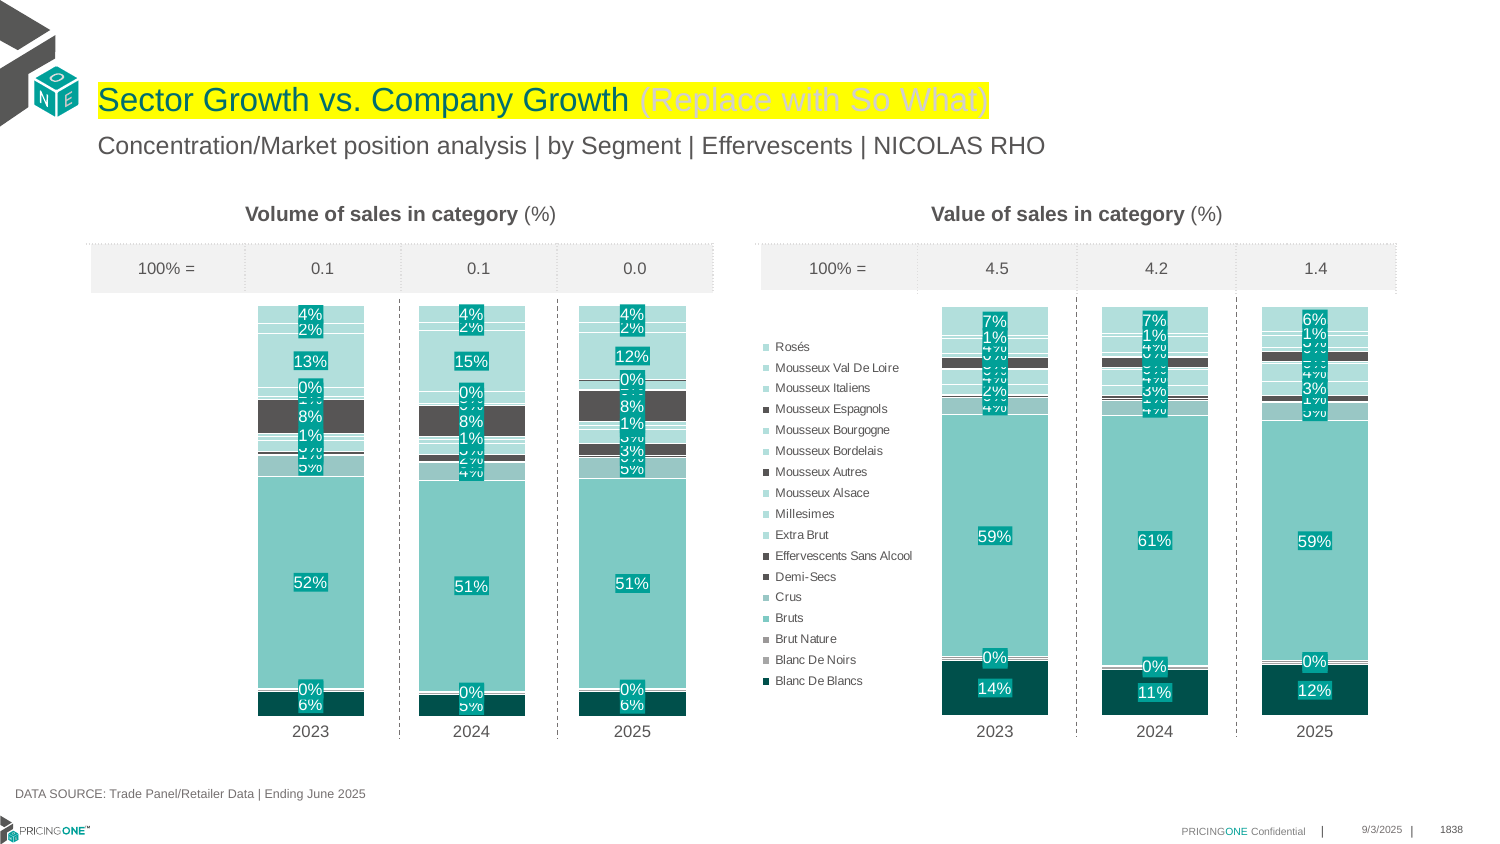

# Sector Growth vs. Company Growth (Replace with So What)
Concentration/Market position analysis | by Segment | Effervescents | NICOLAS RHO
| Volume of sales in category (%) |  |  |  |
| --- | --- | --- | --- |
| 100% = | 0.1 | 0.1 | 0.0 |
| Value of sales in category (%) |  |  |  |
| --- | --- | --- | --- |
| 100% = | 4.5 | 4.2 | 1.4 |

### Chart

| Category | Blanc De Blancs | Blanc De Noirs | Brut Nature | Bruts | Crus | Demi-Secs | Effervescents Sans Alcool | Extra Brut | Millesimes | Mousseux Alsace | Mousseux Autres | Mousseux Bordelais | Mousseux Bourgogne | Mousseux Espagnols | Mousseux Italiens | Mousseux Val De Loire | Rosés |
|---|---|---|---|---|---|---|---|---|---|---|---|---|---|---|---|---|---|
| 2023 | 0.06096366811698079 | 0.004552842245530441 | 0.00293764322272585 | 0.5156724780181507 | 0.04968755993902624 | 0.0033313479845344693 | 0.007187635651480431 | 0.027589618308280925 | 0.009226824417771227 | 0.006935260804167213 | 0.08328369961336174 | 0.007076590718662615 | 0.021068252253707388 | 2.018998778505739e-05 | 0.13120463562119544 | 0.024328935280994154 | 0.044932817815645225 |
| 2024 | 0.05241870594672303 | 0.005621654096619497 | 0.0024138781903423417 | 0.5143813498406841 | 0.04248425615002521 | 0.0035188979841435024 | 0.01538445033311519 | 0.02709980581691002 | 0.009301477293452489 | 0.007885335421784982 | 0.07705099183572754 | 0.004291339005053052 | 0.027528939717415327 | 0.0 | 0.1499608415315789 | 0.02002982480608512 | 0.04062825203033977 |
| 2025 | 0.05943204191277071 | 0.005639536823839557 | 0.0031034137551306435 | 0.5097941068508693 | 0.05279140387759869 | 0.003070043714752895 | 0.02949911569392999 | 0.034037441185303836 | 0.01141255380919011 | 0.008075549771415223 | 0.07715153335335535 | 0.0020022024226649315 | 0.023292288183668703 | 0.00010011012113324657 | 0.1150932692628558 | 0.02429338939500117 | 0.04121199986651984 |

### Chart

| Category | Blanc De Blancs | Blanc De Noirs | Brut Nature | Bruts | Crus | Demi-Secs | Effervescents Sans Alcool | Extra Brut | Millesimes | Mousseux Alsace | Mousseux Autres | Mousseux Bordelais | Mousseux Bourgogne | Mousseux Espagnols | Mousseux Italiens | Mousseux Val De Loire | Rosés |
|---|---|---|---|---|---|---|---|---|---|---|---|---|---|---|---|---|---|
| 2023 | 0.13542616772340954 | 0.004613700116867887 | 0.0038920202410084475 | 0.5908531042850889 | 0.04243316750415653 | 0.0034512792328960863 | 0.002870180540658693 | 0.024486381393398673 | 0.03635778067681459 | 0.0035829204366375576 | 0.02539356585178005 | 0.0020177534590458406 | 0.00788372125768531 | 4.693489437302021e-06 | 0.03664475403098105 | 0.007690170693270854 | 0.07239863906686278 |
| 2024 | 0.11372978995611878 | 0.006079993411427481 | 0.003338068080969391 | 0.6088586481404086 | 0.037594385324522694 | 0.003580406380502369 | 0.007647619286531434 | 0.025538054922757035 | 0.03921454938565821 | 0.004066502930542152 | 0.02540126631227846 | 0.001270146146087396 | 0.009865346049152077 | 0.0 | 0.03899729688666283 | 0.006794938726748894 | 0.06802298805963226 |
| 2025 | 0.12455420624537854 | 0.005841533473636312 | 0.003980860019339059 | 0.5854267390933394 | 0.045144616347192995 | 0.002998976167453501 | 0.014600278709970991 | 0.032787526306808486 | 0.04447841419714464 | 0.004032051646664012 | 0.02492961151242819 | 0.000605056595187987 | 0.00911424264831352 | 2.8439792958307262e-05 | 0.030138359592742164 | 0.008514163016893237 | 0.06282492463454865 |
DATA SOURCE: Trade Panel/Retailer Data | Ending June 2025

9/3/2025
1838